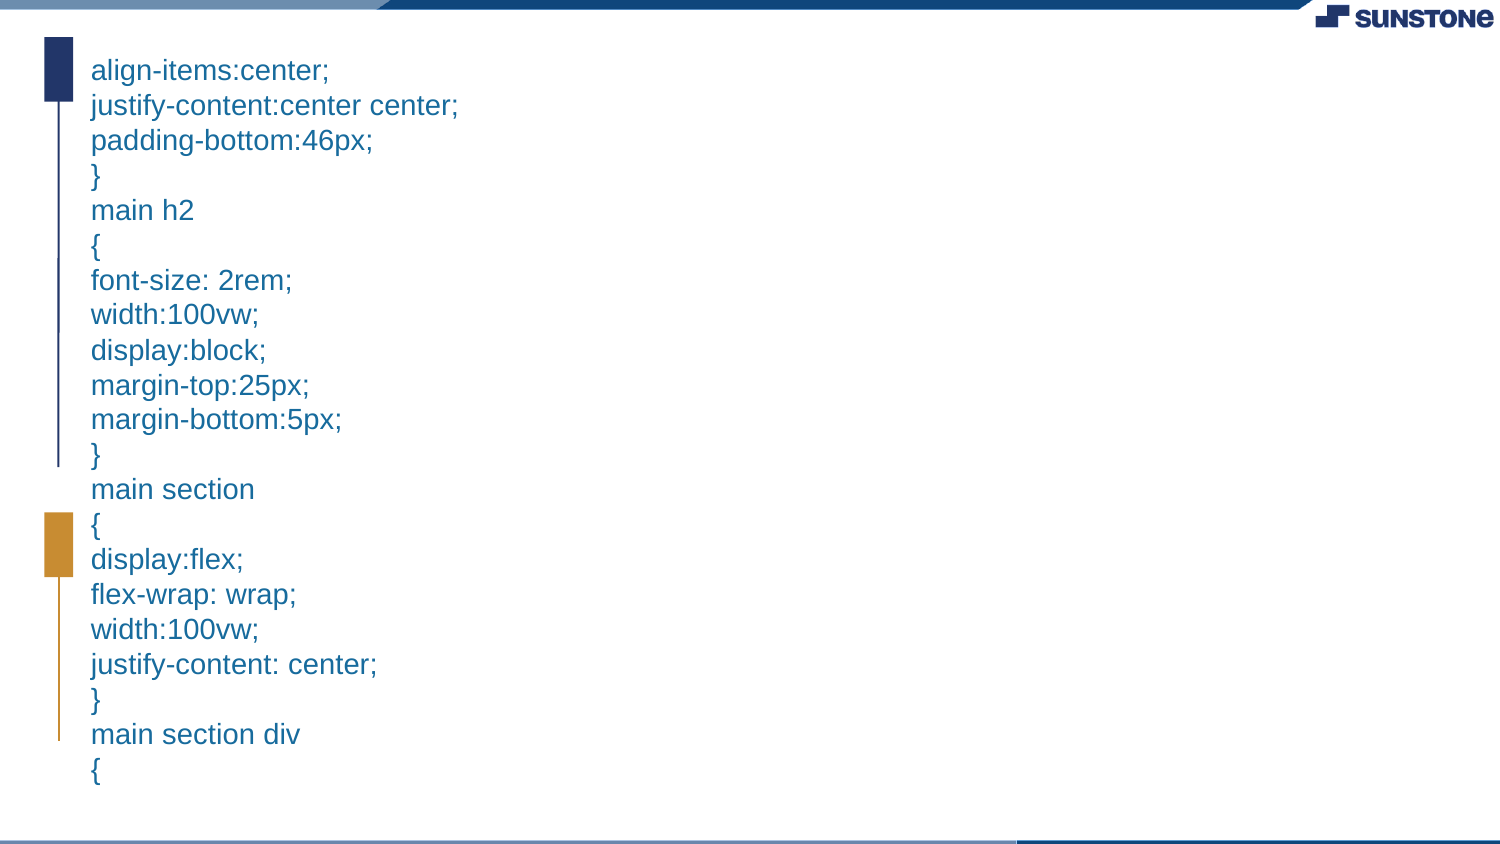

align-items:center;
justify-content:center center;
padding-bottom:46px;
}
main h2
{
font-size: 2rem;
width:100vw;
display:block;
margin-top:25px;
margin-bottom:5px;
}
main section
{
display:flex;
flex-wrap: wrap;
width:100vw;
justify-content: center;
}
main section div
{